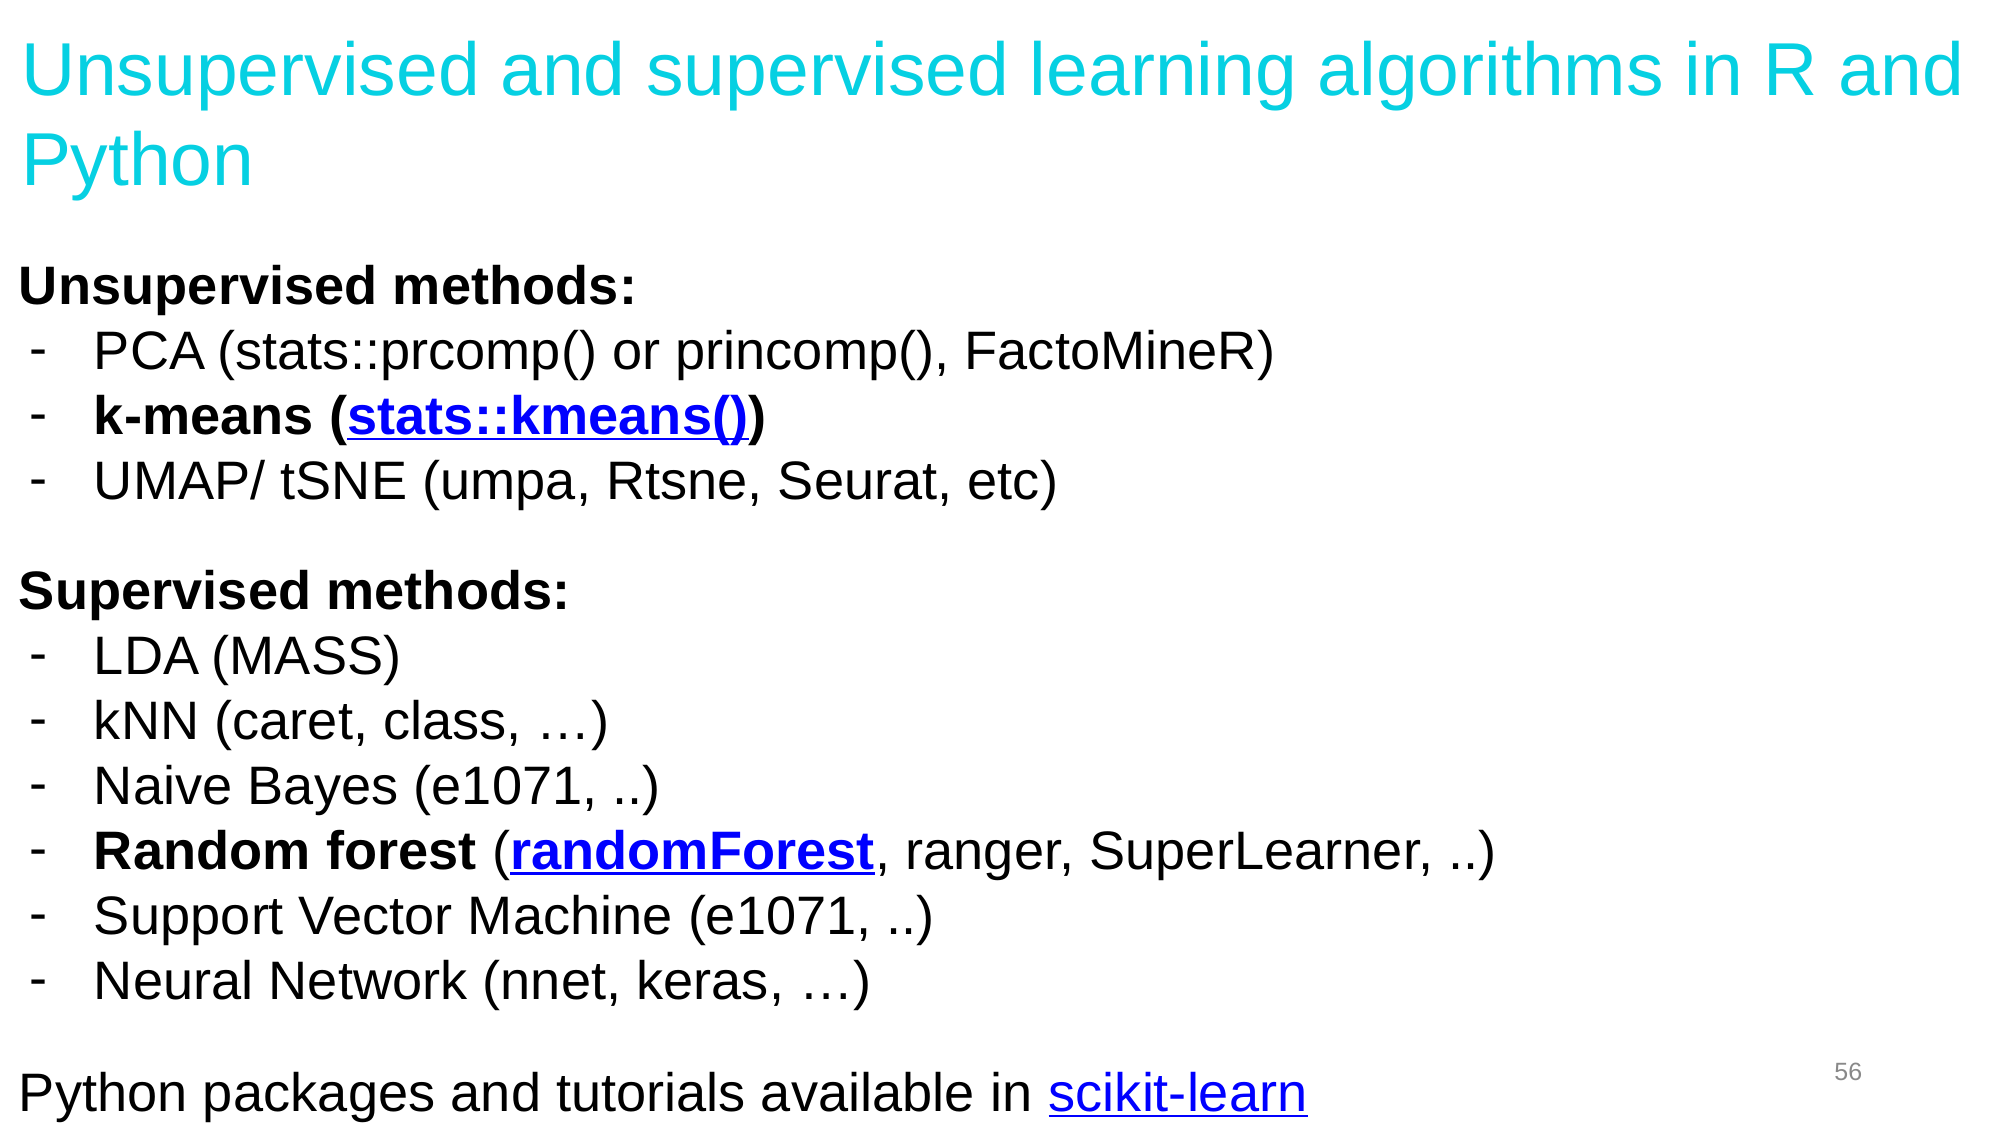

# Unsupervised and supervised learning algorithms in R and Python

Unsupervised methods:
PCA (stats::prcomp() or princomp(), FactoMineR)
k-means (stats::kmeans())
UMAP/ tSNE (umpa, Rtsne, Seurat, etc)

Supervised methods:
LDA (MASS)
kNN (caret, class, …)
Naive Bayes (e1071, ..)
Random forest (randomForest, ranger, SuperLearner, ..)
Support Vector Machine (e1071, ..)
Neural Network (nnet, keras, …)

Python packages and tutorials available in scikit-learn
56